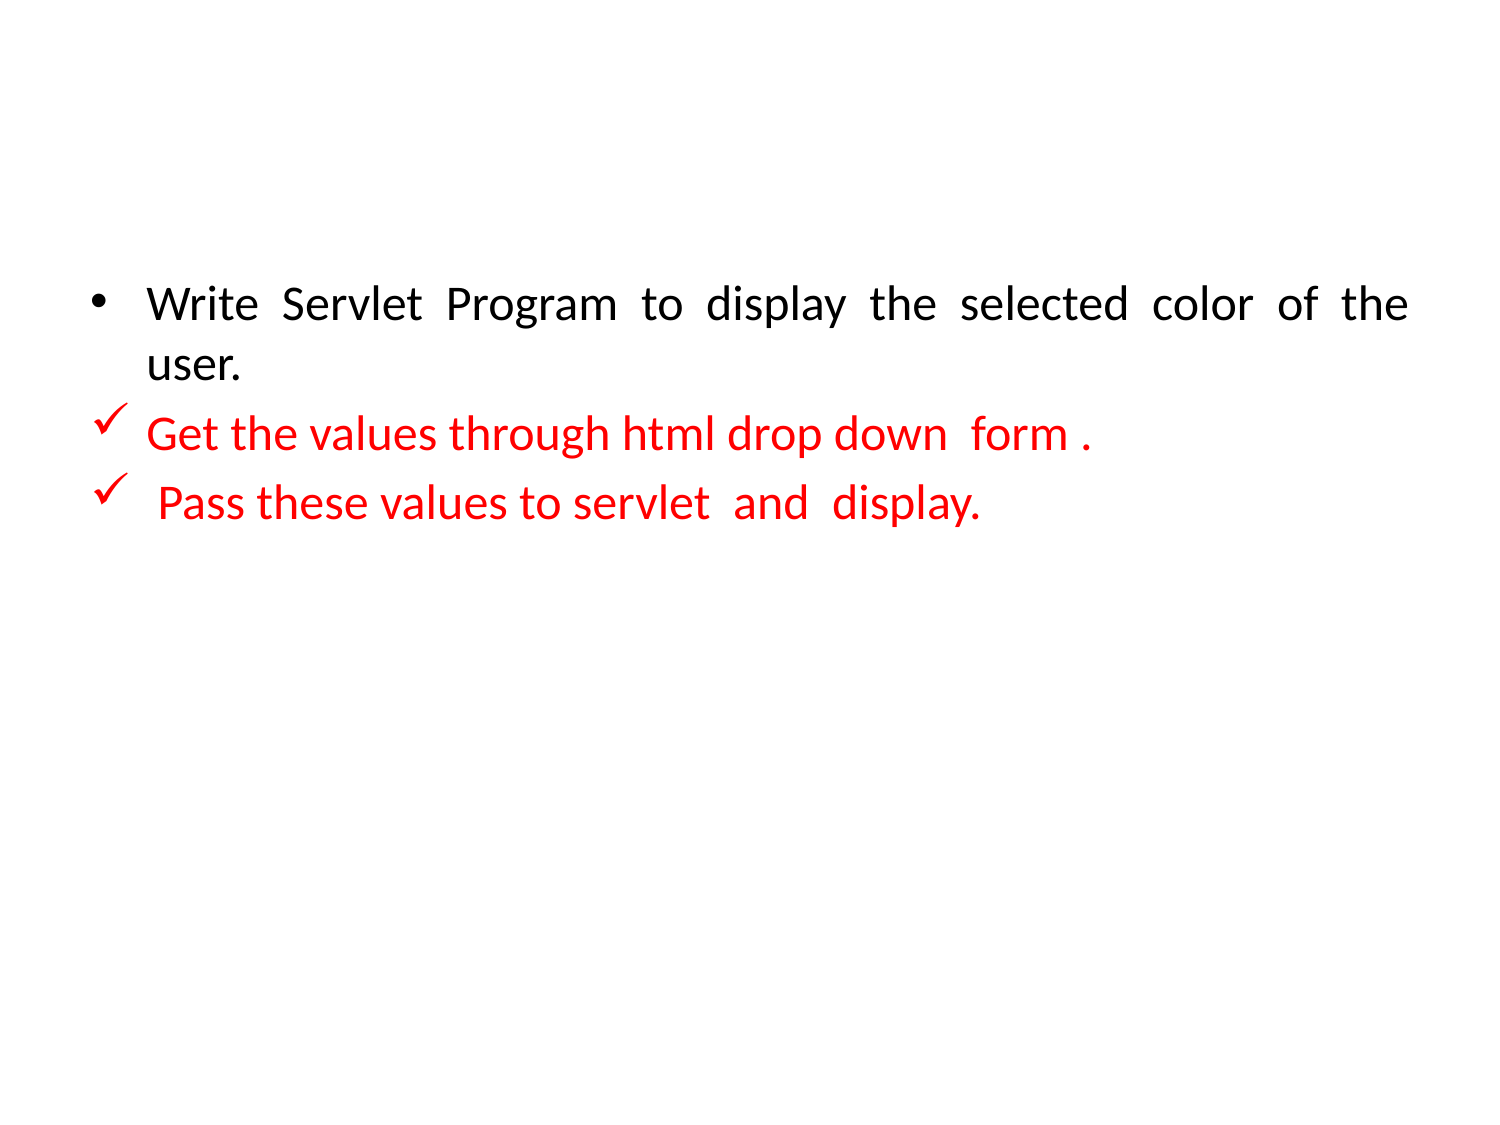

#
Write Servlet Program to display the selected color of the user.
Get the values through html drop down  form .
 Pass these values to servlet  and  display.